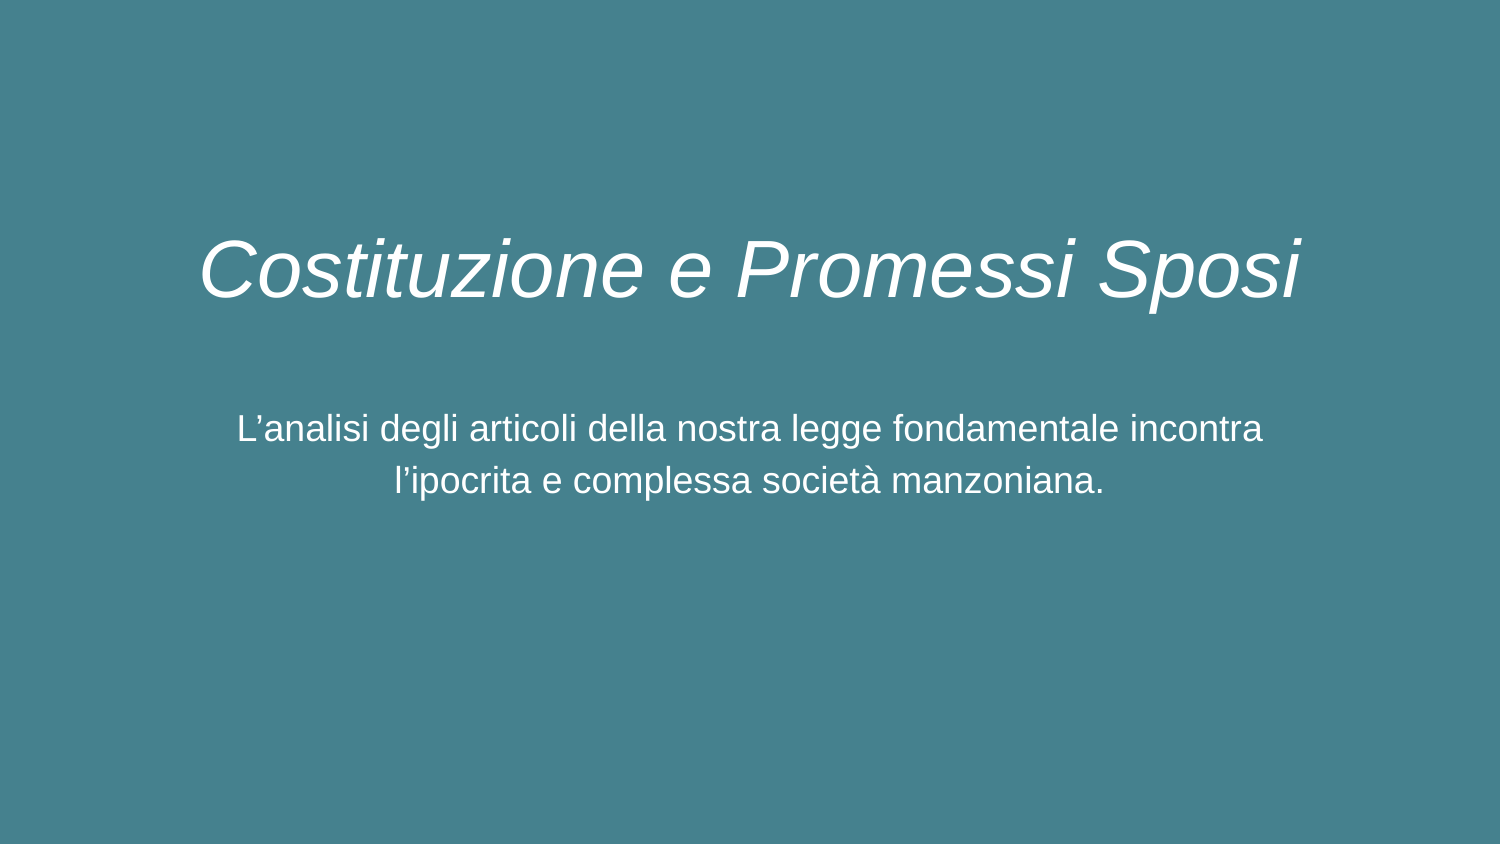

Costituzione e Promessi Sposi
L’analisi degli articoli della nostra legge fondamentale incontra l’ipocrita e complessa società manzoniana.